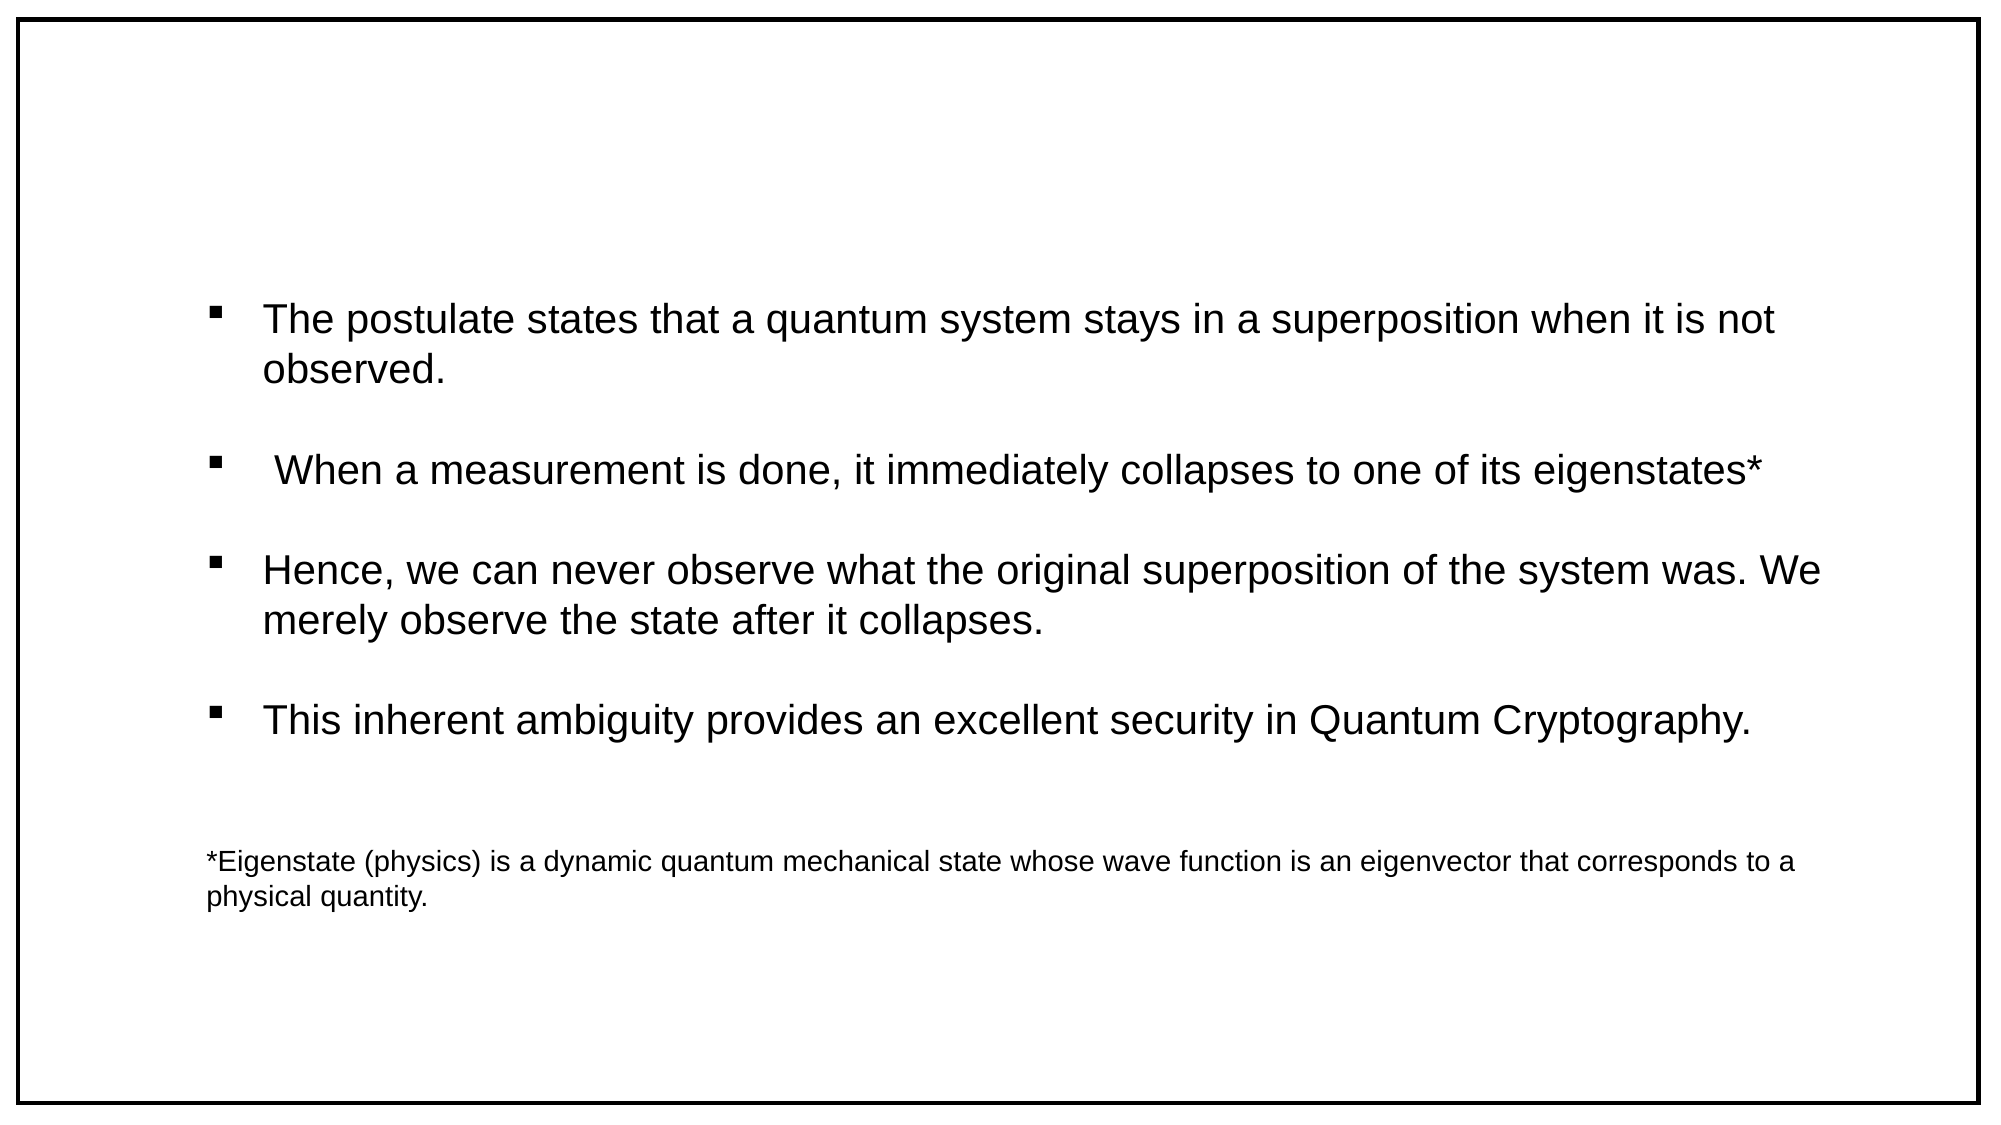

The postulate states that a quantum system stays in a superposition when it is not observed.

 When a measurement is done, it immediately collapses to one of its eigenstates*

Hence, we can never observe what the original superposition of the system was. We merely observe the state after it collapses.

This inherent ambiguity provides an excellent security in Quantum Cryptography.

*Eigenstate (physics) is a dynamic quantum mechanical state whose wave function is an eigenvector that corresponds to a physical quantity.